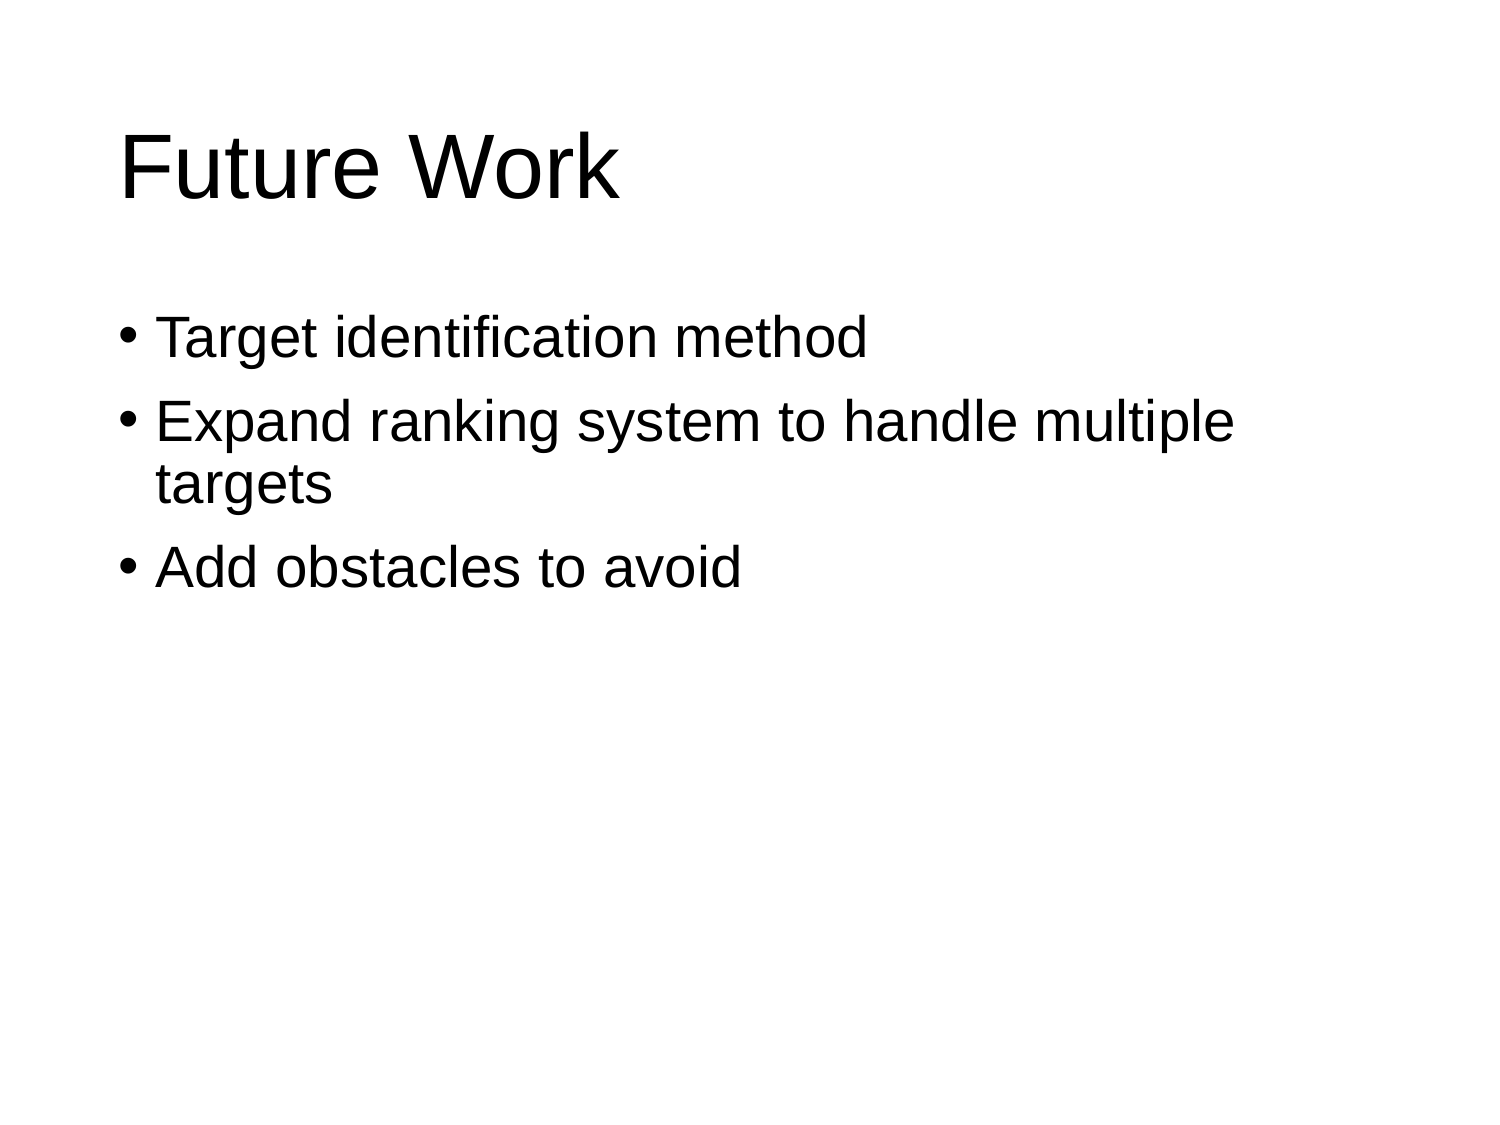

# Future Work
Target identification method
Expand ranking system to handle multiple targets
Add obstacles to avoid